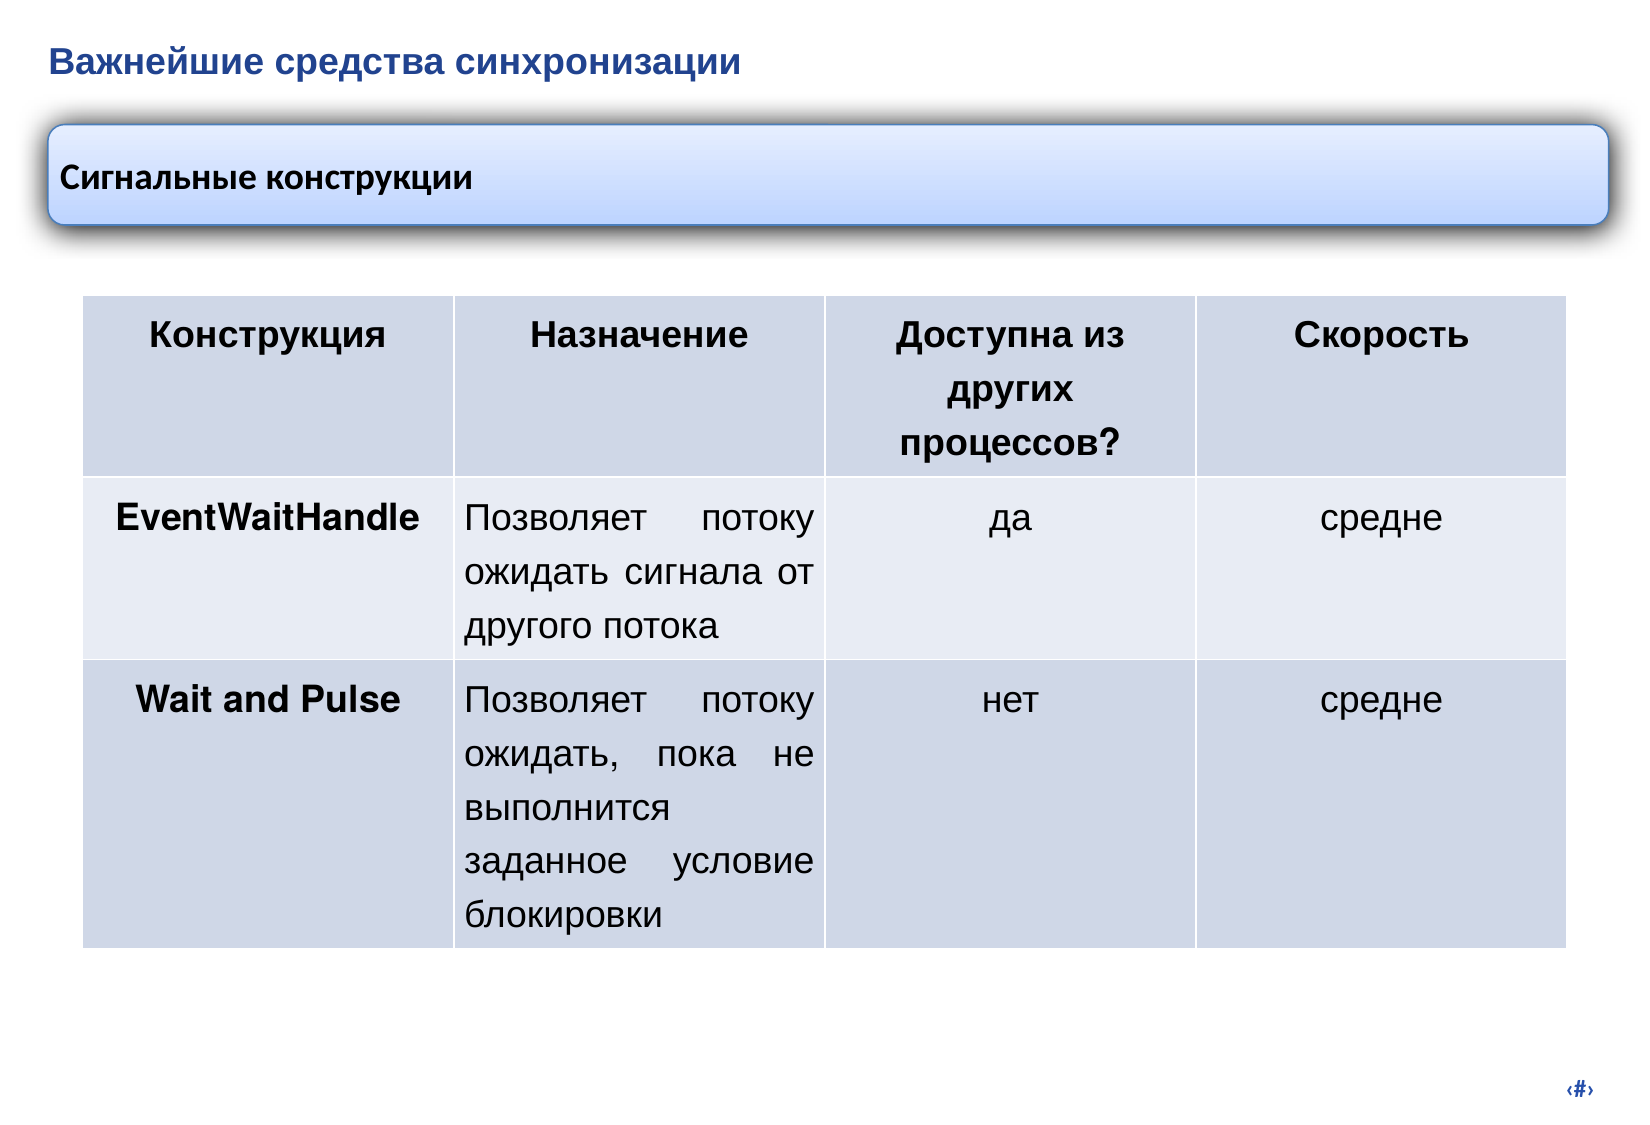

# Важнейшие средства синхронизации

Сигнальные конструкции
| Конструкция | Назначение | Доступна из других процессов? | Скорость |
| --- | --- | --- | --- |
| EventWaitHandle | Позволяет потоку ожидать сигнала от другого потока | да | средне |
| Wait and Pulse | Позволяет потоку ожидать, пока не выполнится заданное условие блокировки | нет | средне |